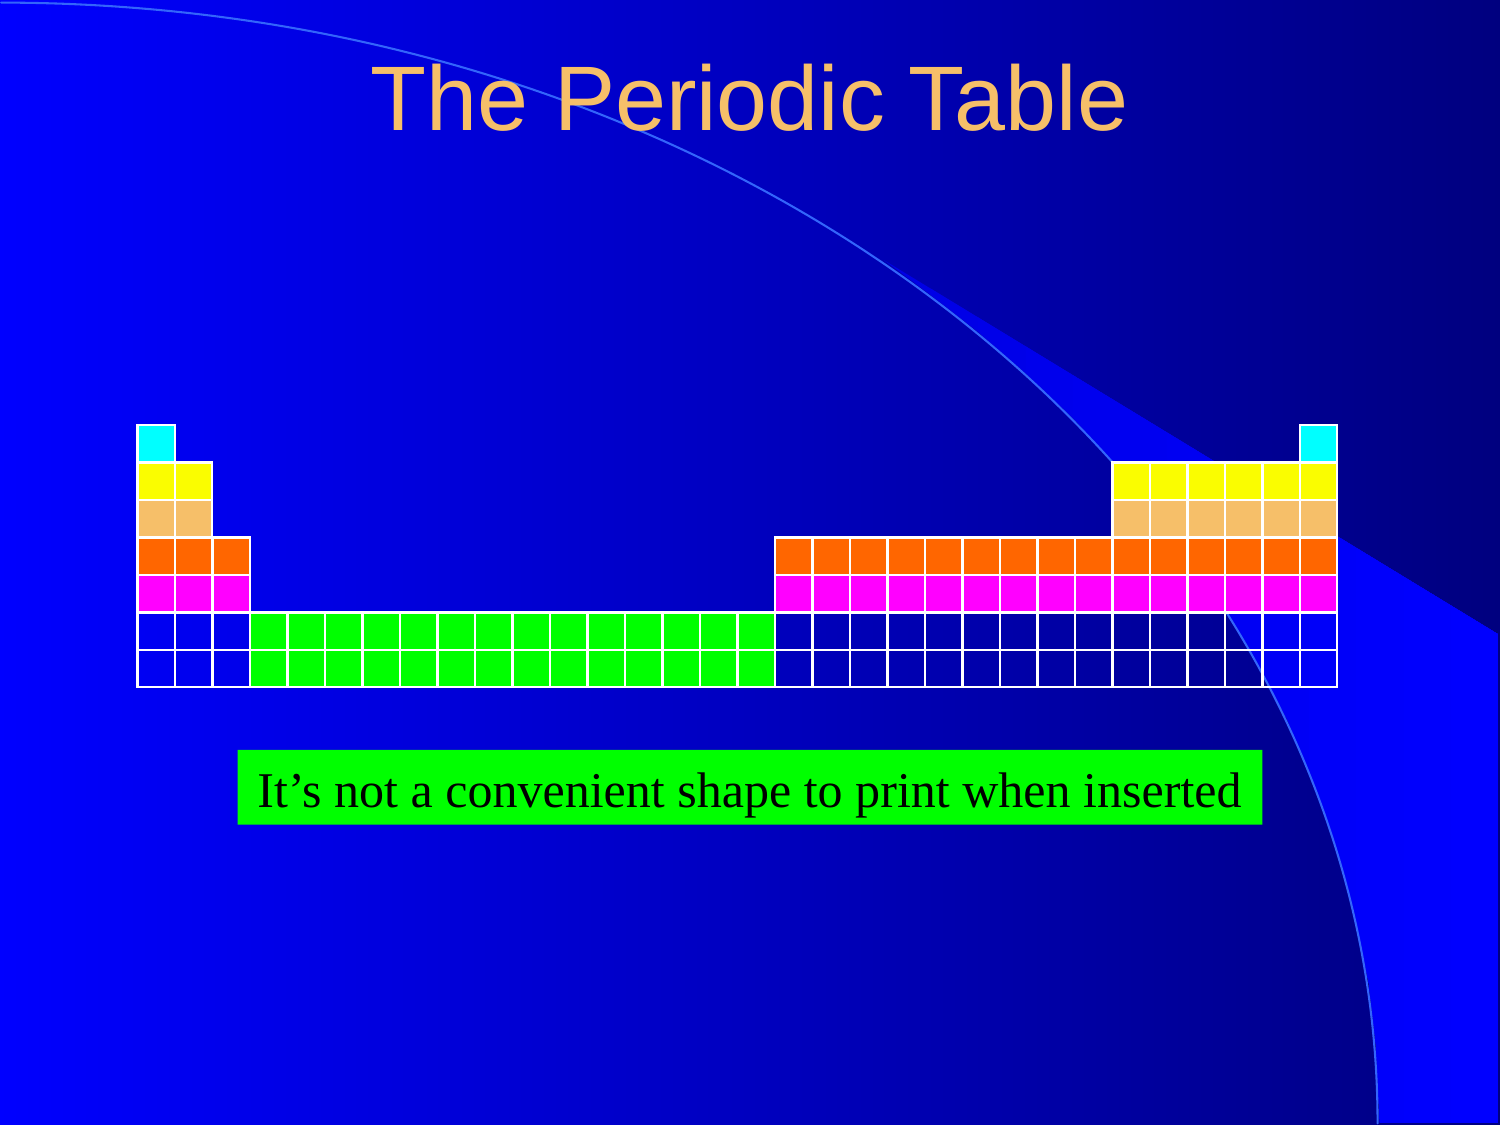

The Periodic Table

It’s not a convenient shape to print when inserted